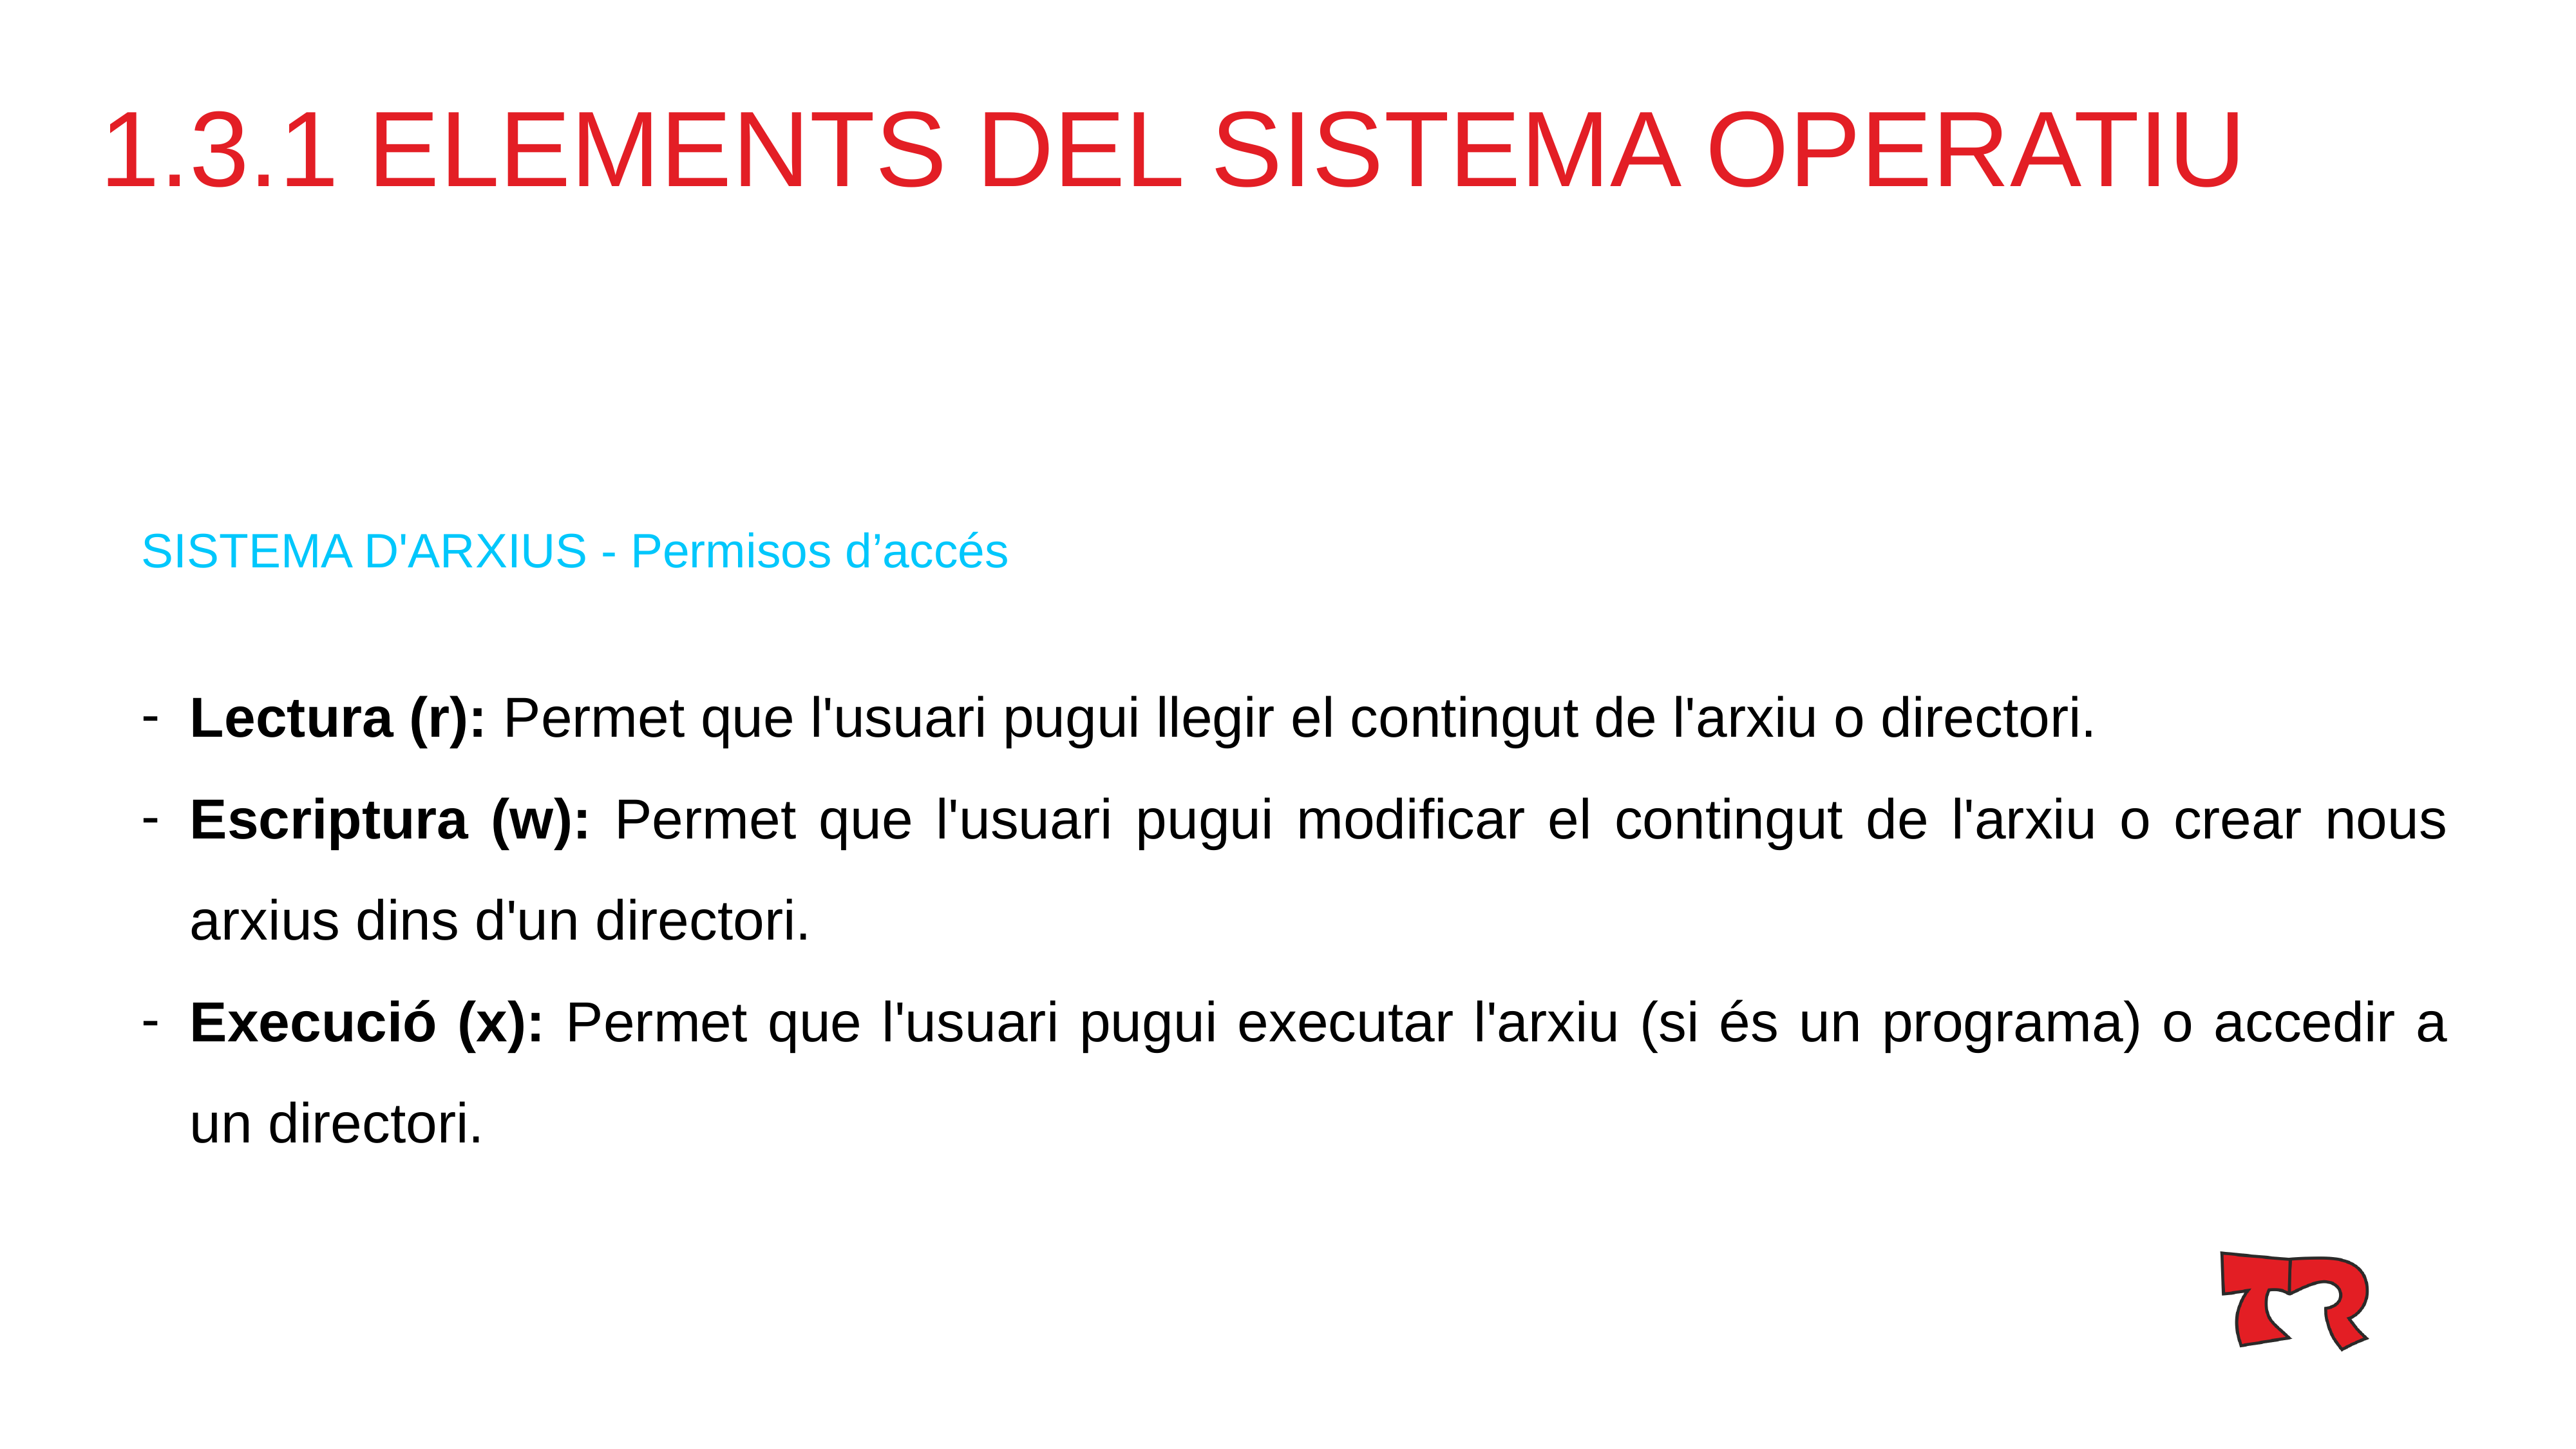

# 1.3.1 ELEMENTS DEL SISTEMA OPERATIU

SISTEMA D'ARXIUS - Permisos d’accés

Lectura (r): Permet que l'usuari pugui llegir el contingut de l'arxiu o directori.
Escriptura (w): Permet que l'usuari pugui modificar el contingut de l'arxiu o crear nous arxius dins d'un directori.
Execució (x): Permet que l'usuari pugui executar l'arxiu (si és un programa) o accedir a un directori.